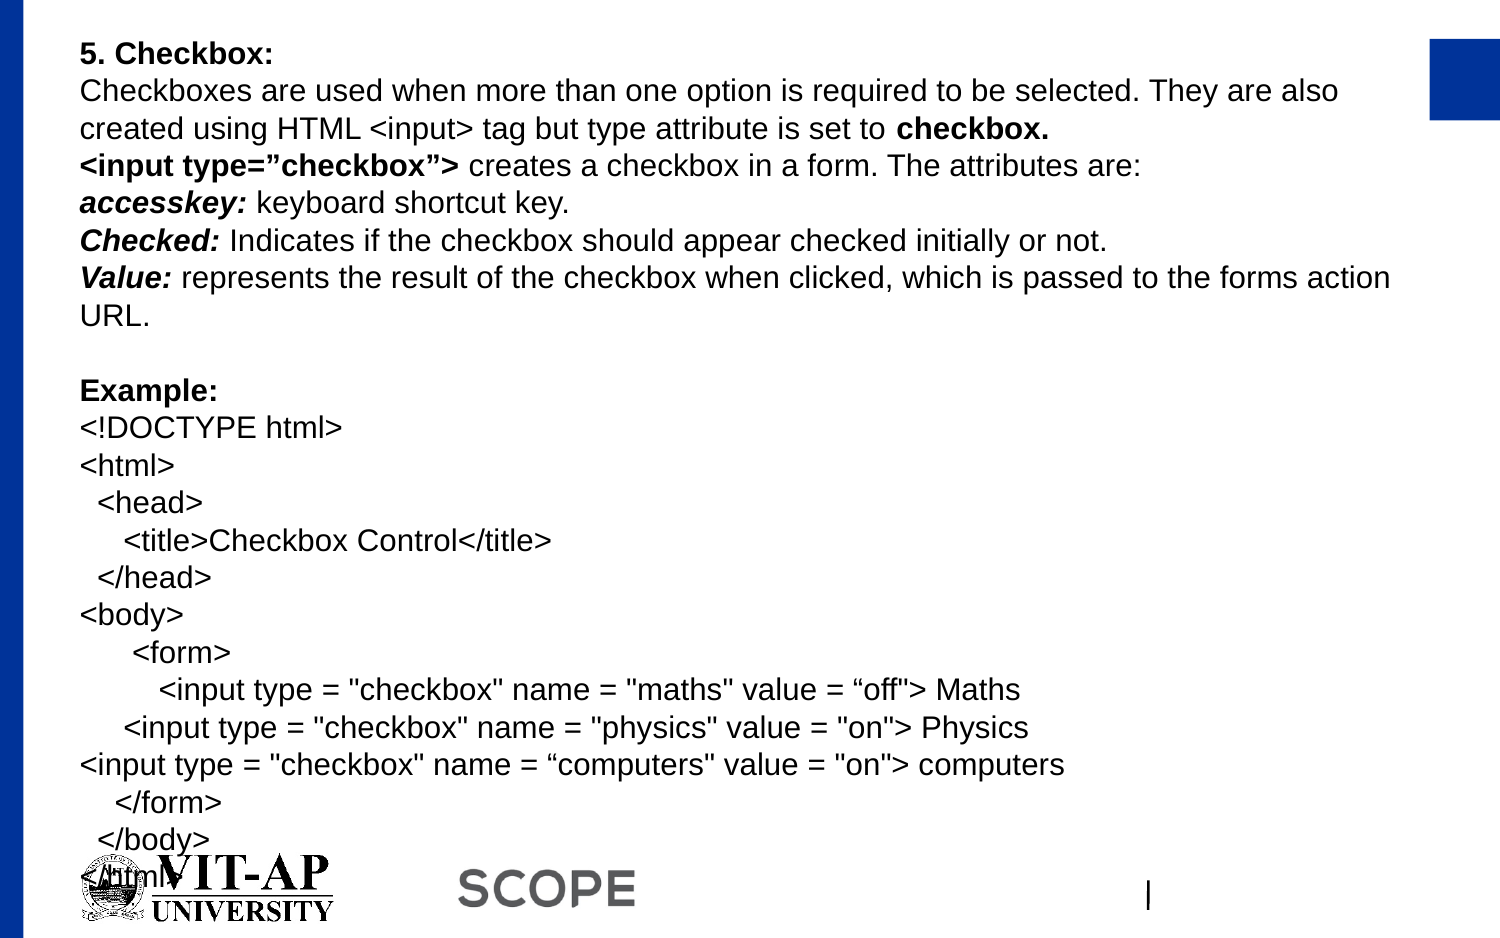

5. Checkbox:
Checkboxes are used when more than one option is required to be selected. They are also created using HTML <input> tag but type attribute is set to checkbox.
<input type=”checkbox”> creates a checkbox in a form. The attributes are:
accesskey: keyboard shortcut key.
Checked: Indicates if the checkbox should appear checked initially or not.
Value: represents the result of the checkbox when clicked, which is passed to the forms action URL.

Example:
<!DOCTYPE html>
<html>
  <head>
     <title>Checkbox Control</title>
  </head>
<body>
      <form>
         <input type = "checkbox" name = "maths" value = “off"> Maths
     <input type = "checkbox" name = "physics" value = "on"> Physics
<input type = "checkbox" name = “computers" value = "on"> computers
    </form>
  </body>
</html>